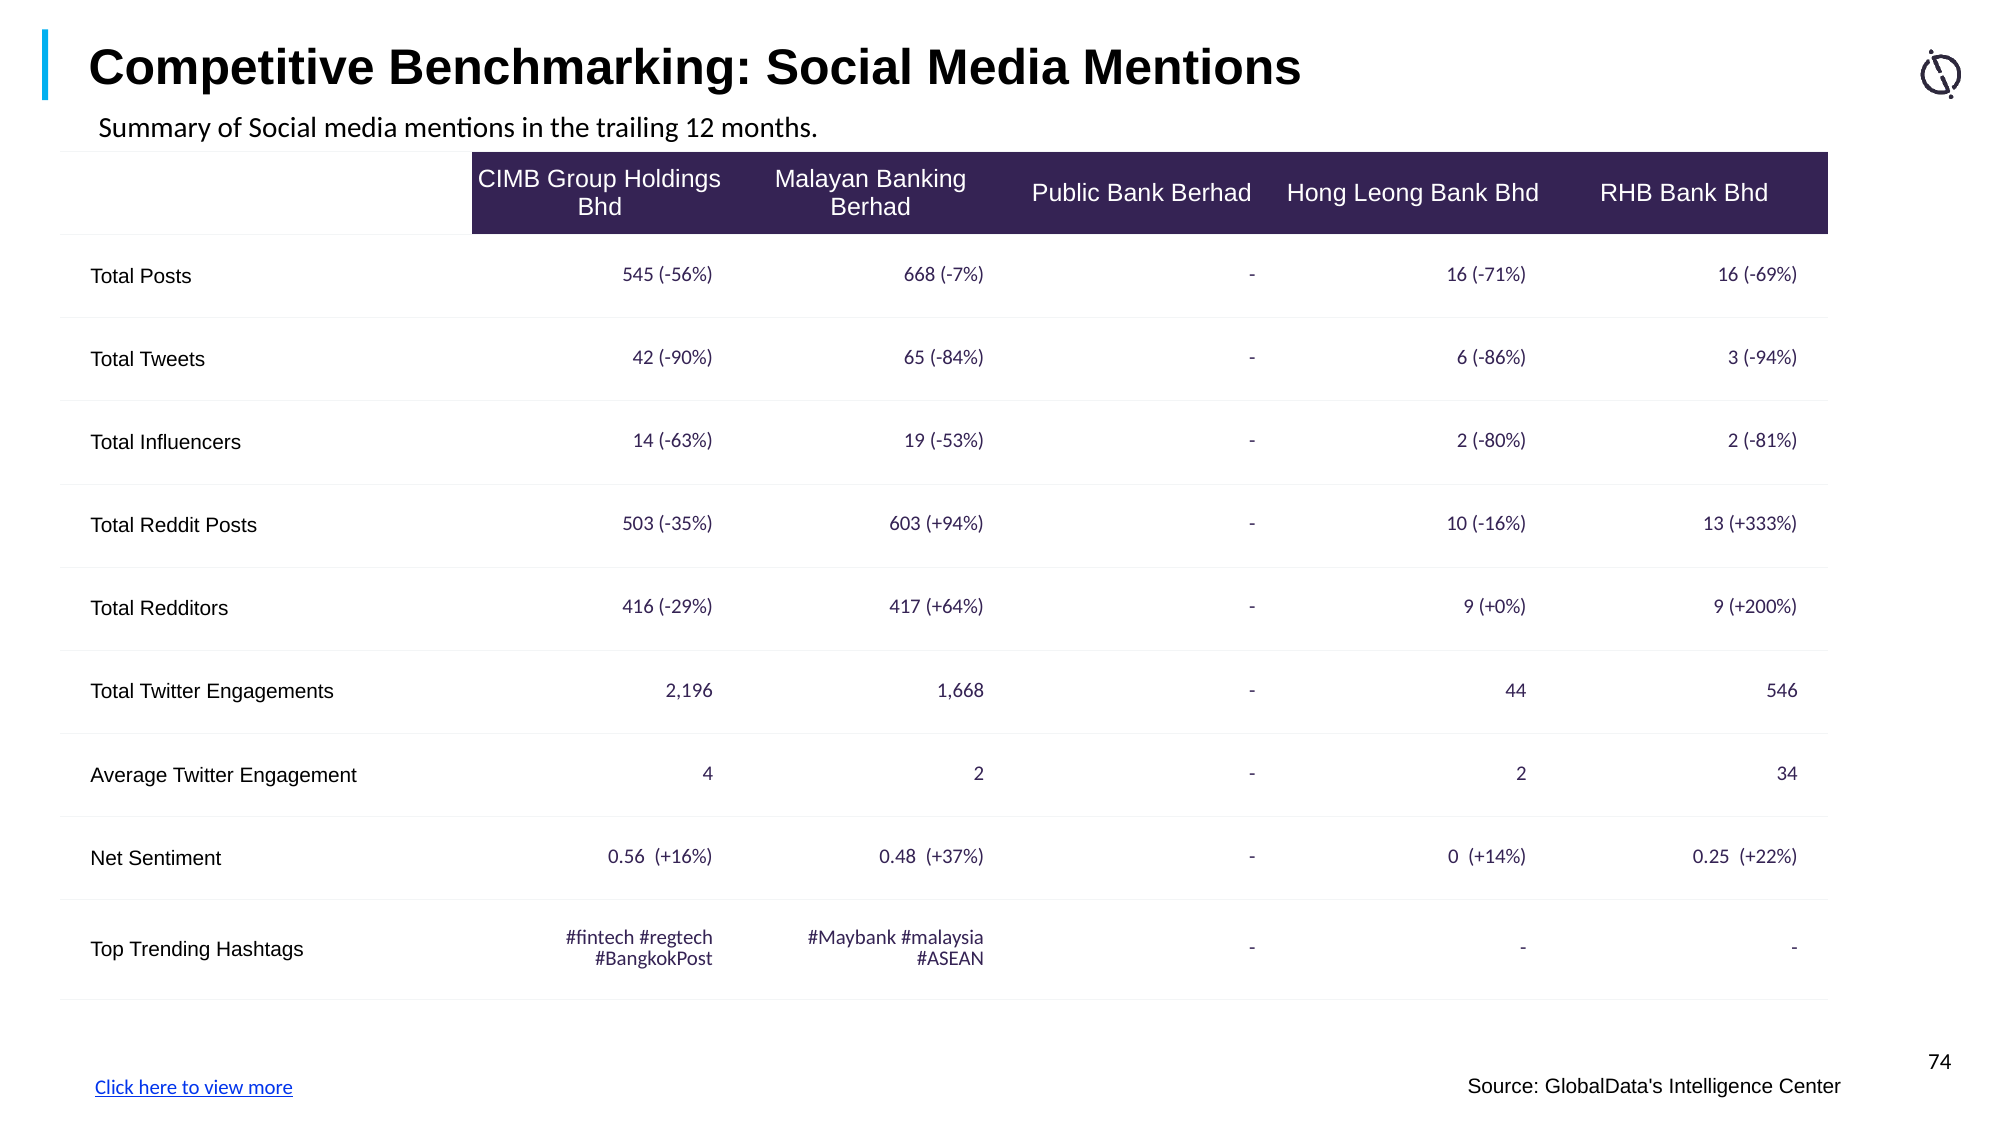

Competitive Benchmarking: Social Media Mentions
Summary of Social media mentions in the trailing 12 months.
|  | CIMB Group Holdings Bhd | Malayan Banking Berhad | Public Bank Berhad | Hong Leong Bank Bhd | RHB Bank Bhd |
| --- | --- | --- | --- | --- | --- |
| Total Posts | 545 (-56%) | 668 (-7%) | - | 16 (-71%) | 16 (-69%) |
| Total Tweets | 42 (-90%) | 65 (-84%) | - | 6 (-86%) | 3 (-94%) |
| Total Influencers | 14 (-63%) | 19 (-53%) | - | 2 (-80%) | 2 (-81%) |
| Total Reddit Posts | 503 (-35%) | 603 (+94%) | - | 10 (-16%) | 13 (+333%) |
| Total Redditors | 416 (-29%) | 417 (+64%) | - | 9 (+0%) | 9 (+200%) |
| Total Twitter Engagements | 2,196 | 1,668 | - | 44 | 546 |
| Average Twitter Engagement | 4 | 2 | - | 2 | 34 |
| Net Sentiment | 0.56 (+16%) | 0.48 (+37%) | - | 0 (+14%) | 0.25 (+22%) |
| Top Trending Hashtags | #fintech #regtech #BangkokPost | #Maybank #malaysia #ASEAN | - | - | - |
Click here to view more